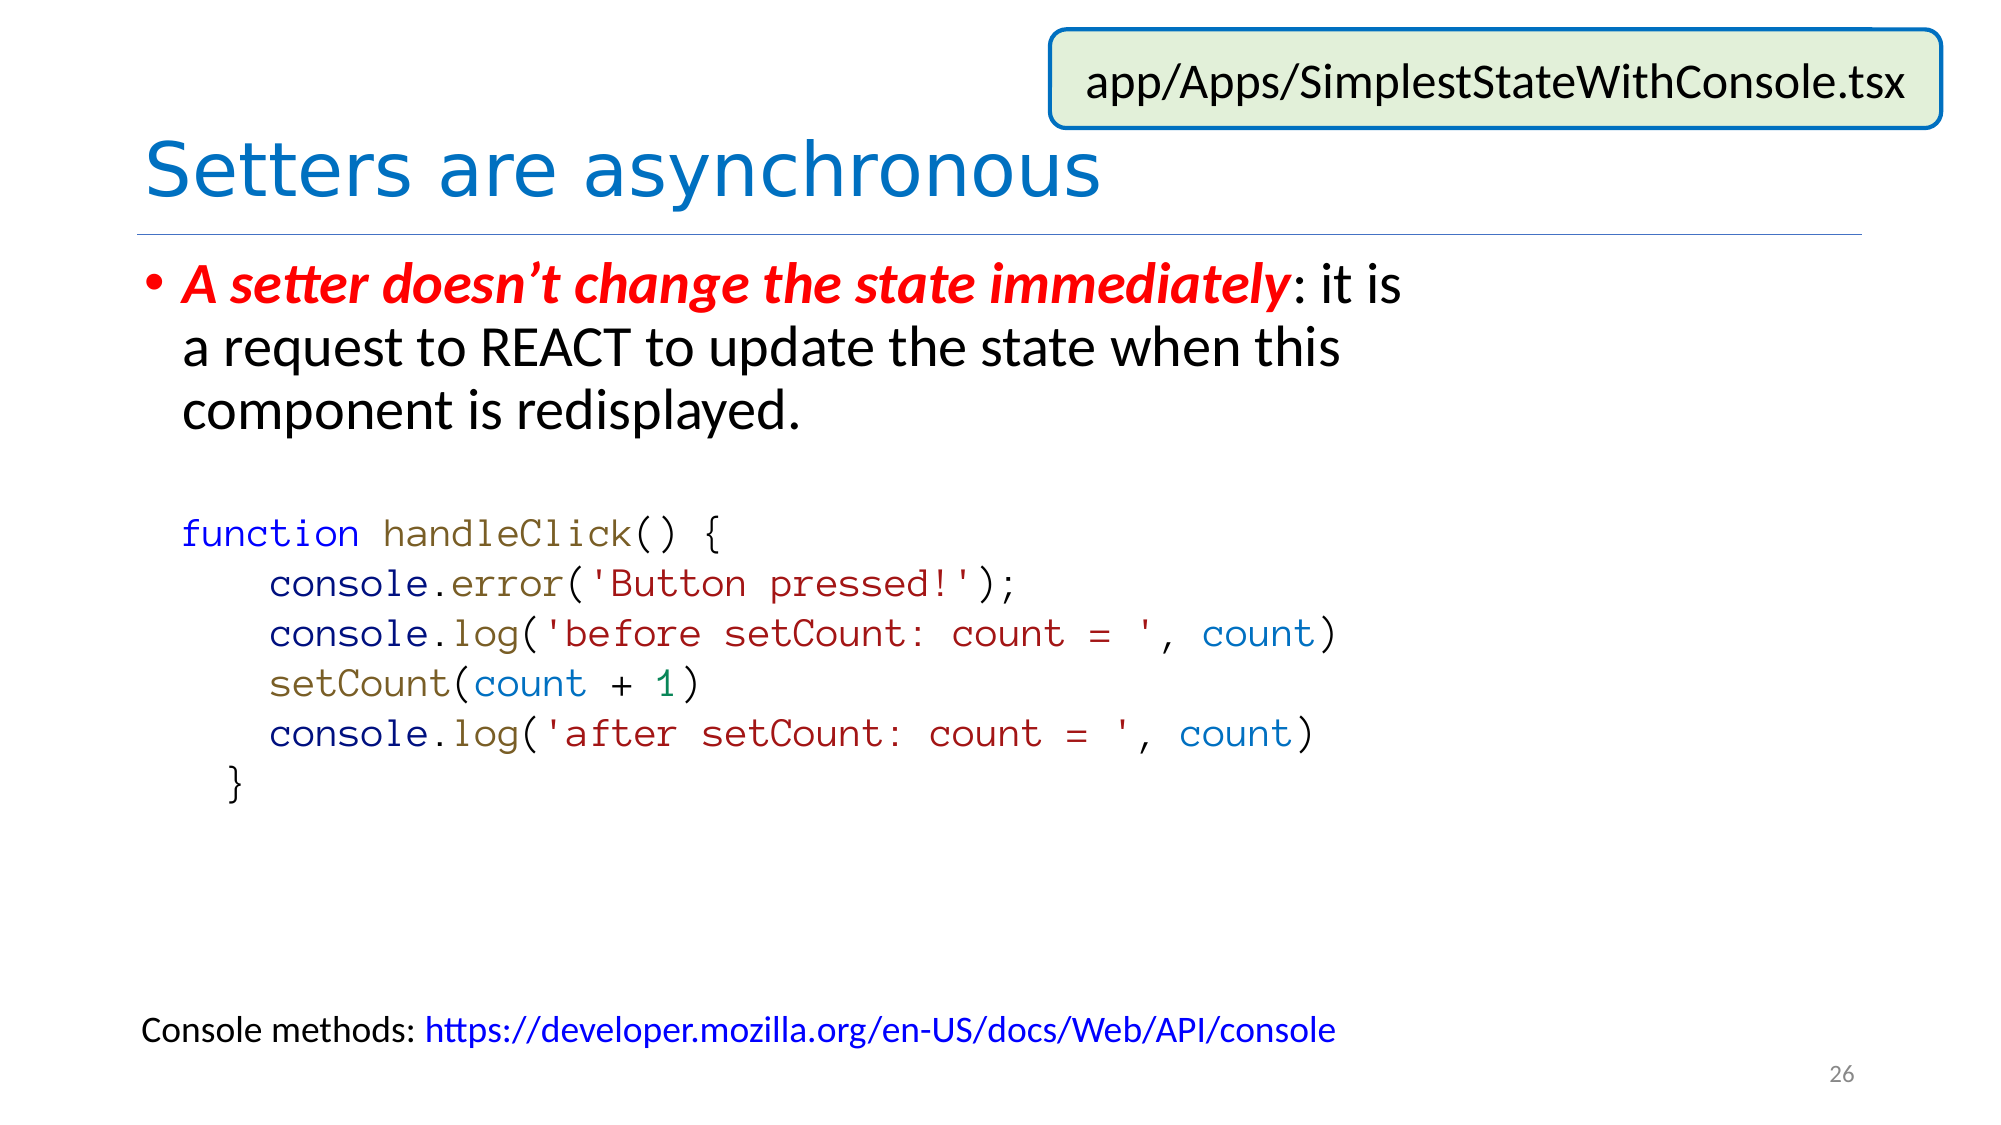

# Setters are asynchronous
app/Apps/SimplestStateWithConsole.tsx
A setter doesn’t change the state immediately: it is a request to REACT to update the state when this component is redisplayed.
function handleClick() {
    console.error('Button pressed!');
    console.log('before setCount: count = ', count)
    setCount(count + 1)
    console.log('after setCount: count = ', count)
  }
Console methods: https://developer.mozilla.org/en-US/docs/Web/API/console
26